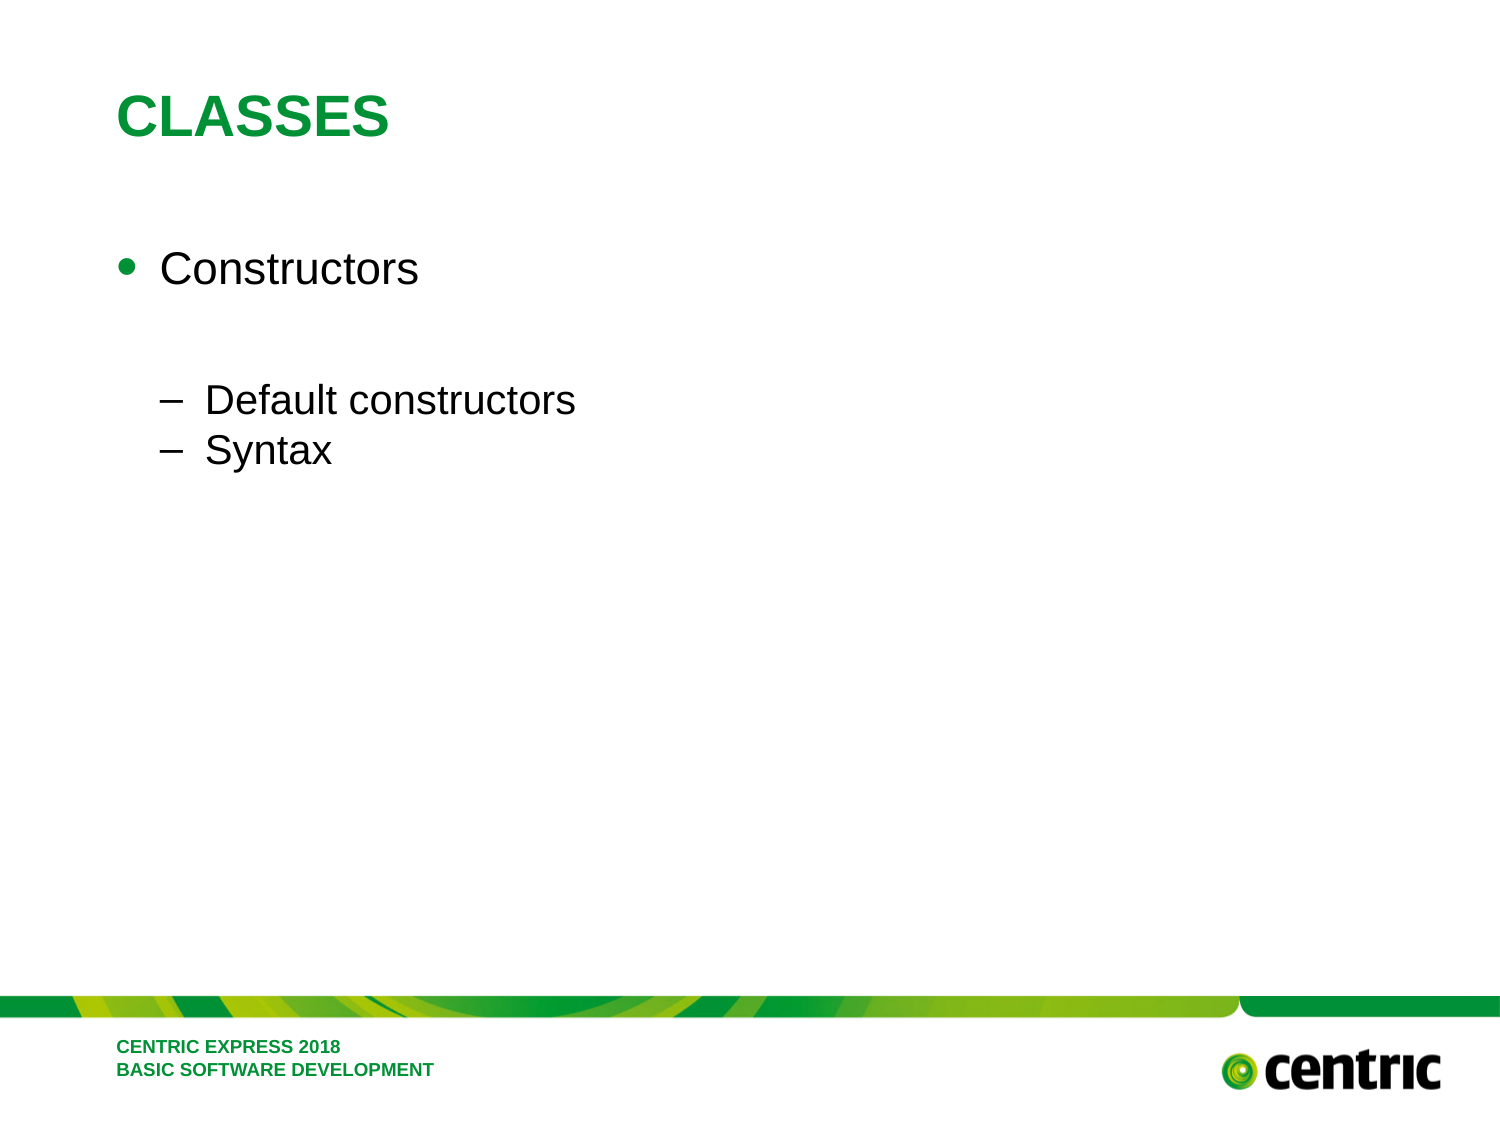

# Classes
Constructors

Default constructors
Syntax

CENTRIC EXPRESS 2018                               BASIC SOFTWARE DEVELOPMENT
February 26, 2018